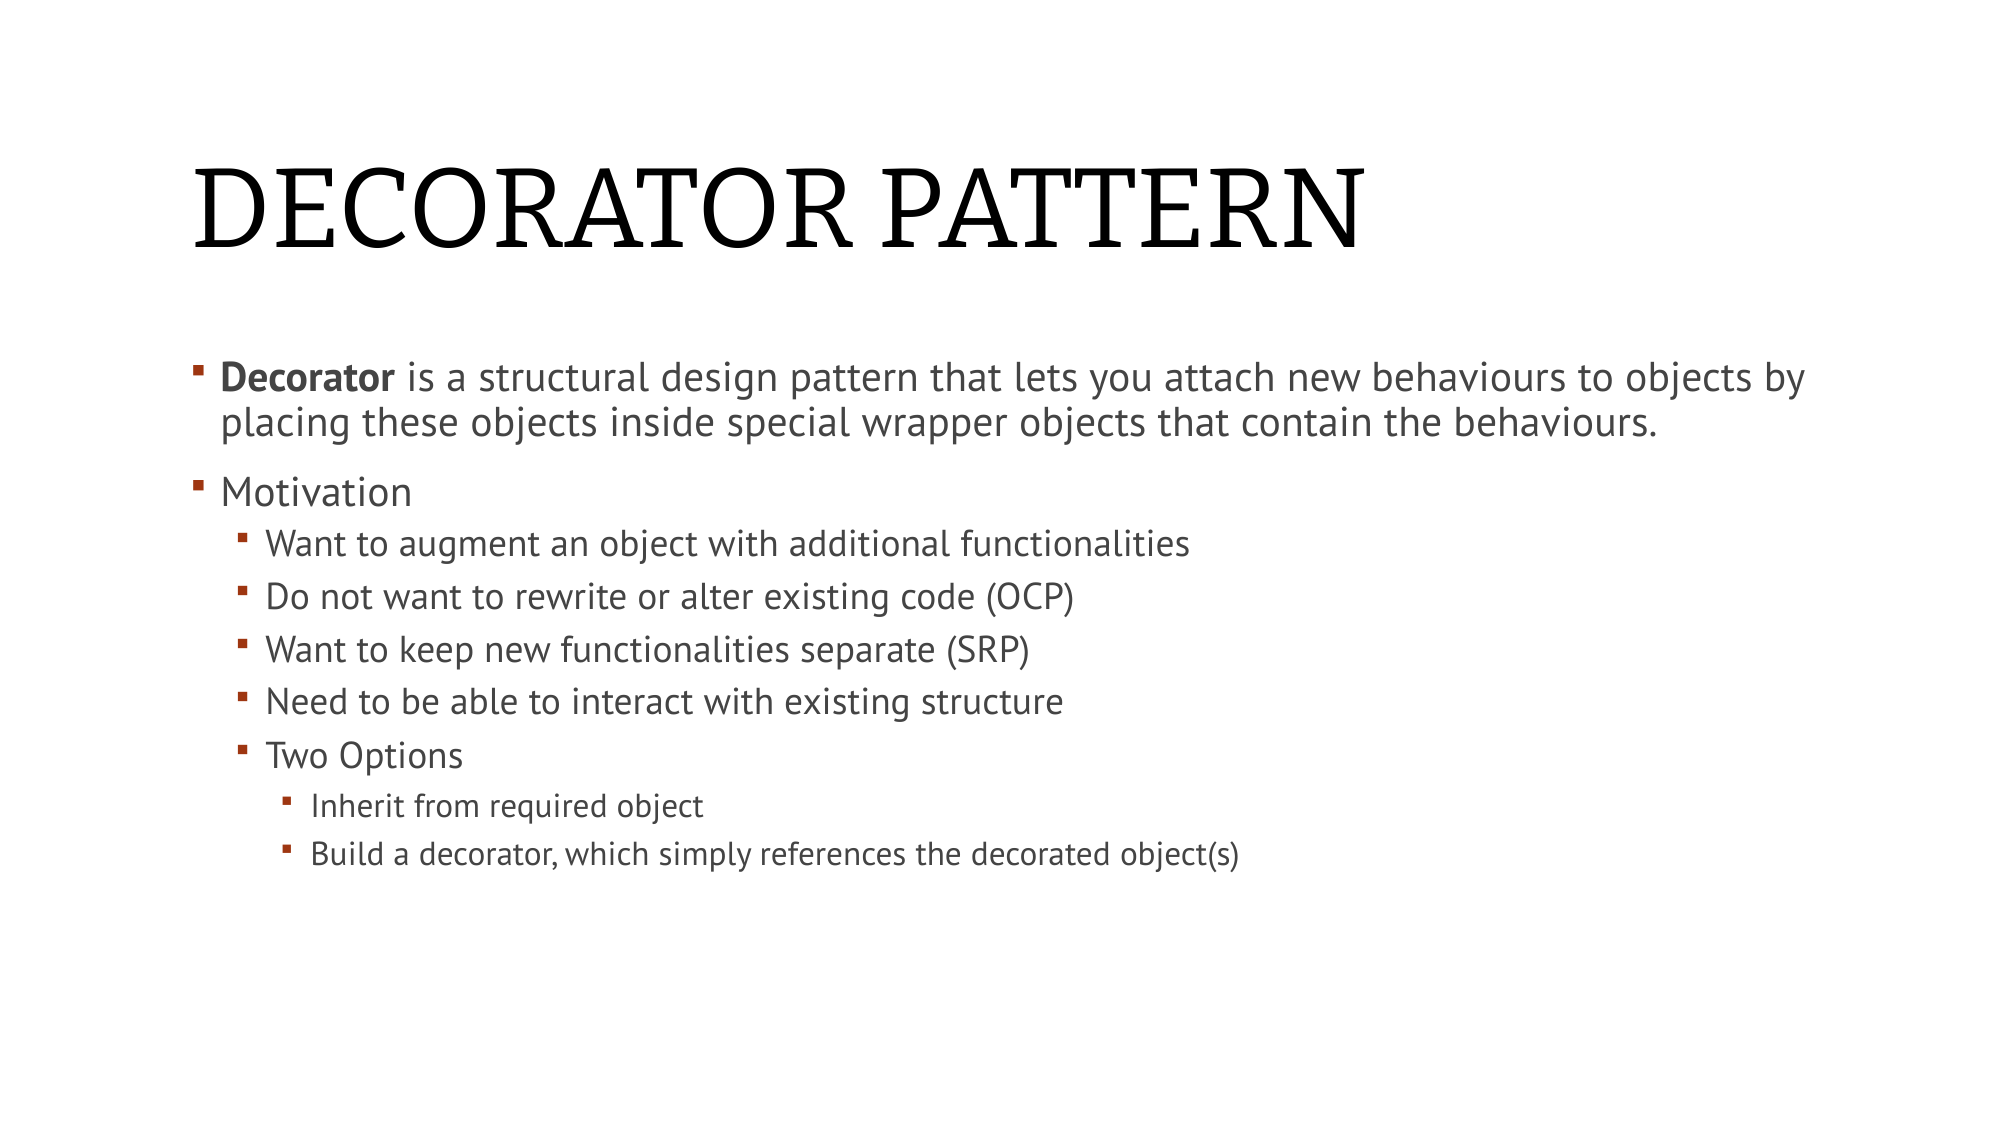

# Decorator pattern
Decorator is a structural design pattern that lets you attach new behaviours to objects by placing these objects inside special wrapper objects that contain the behaviours.
Motivation
Want to augment an object with additional functionalities
Do not want to rewrite or alter existing code (OCP)
Want to keep new functionalities separate (SRP)
Need to be able to interact with existing structure
Two Options
Inherit from required object
Build a decorator, which simply references the decorated object(s)